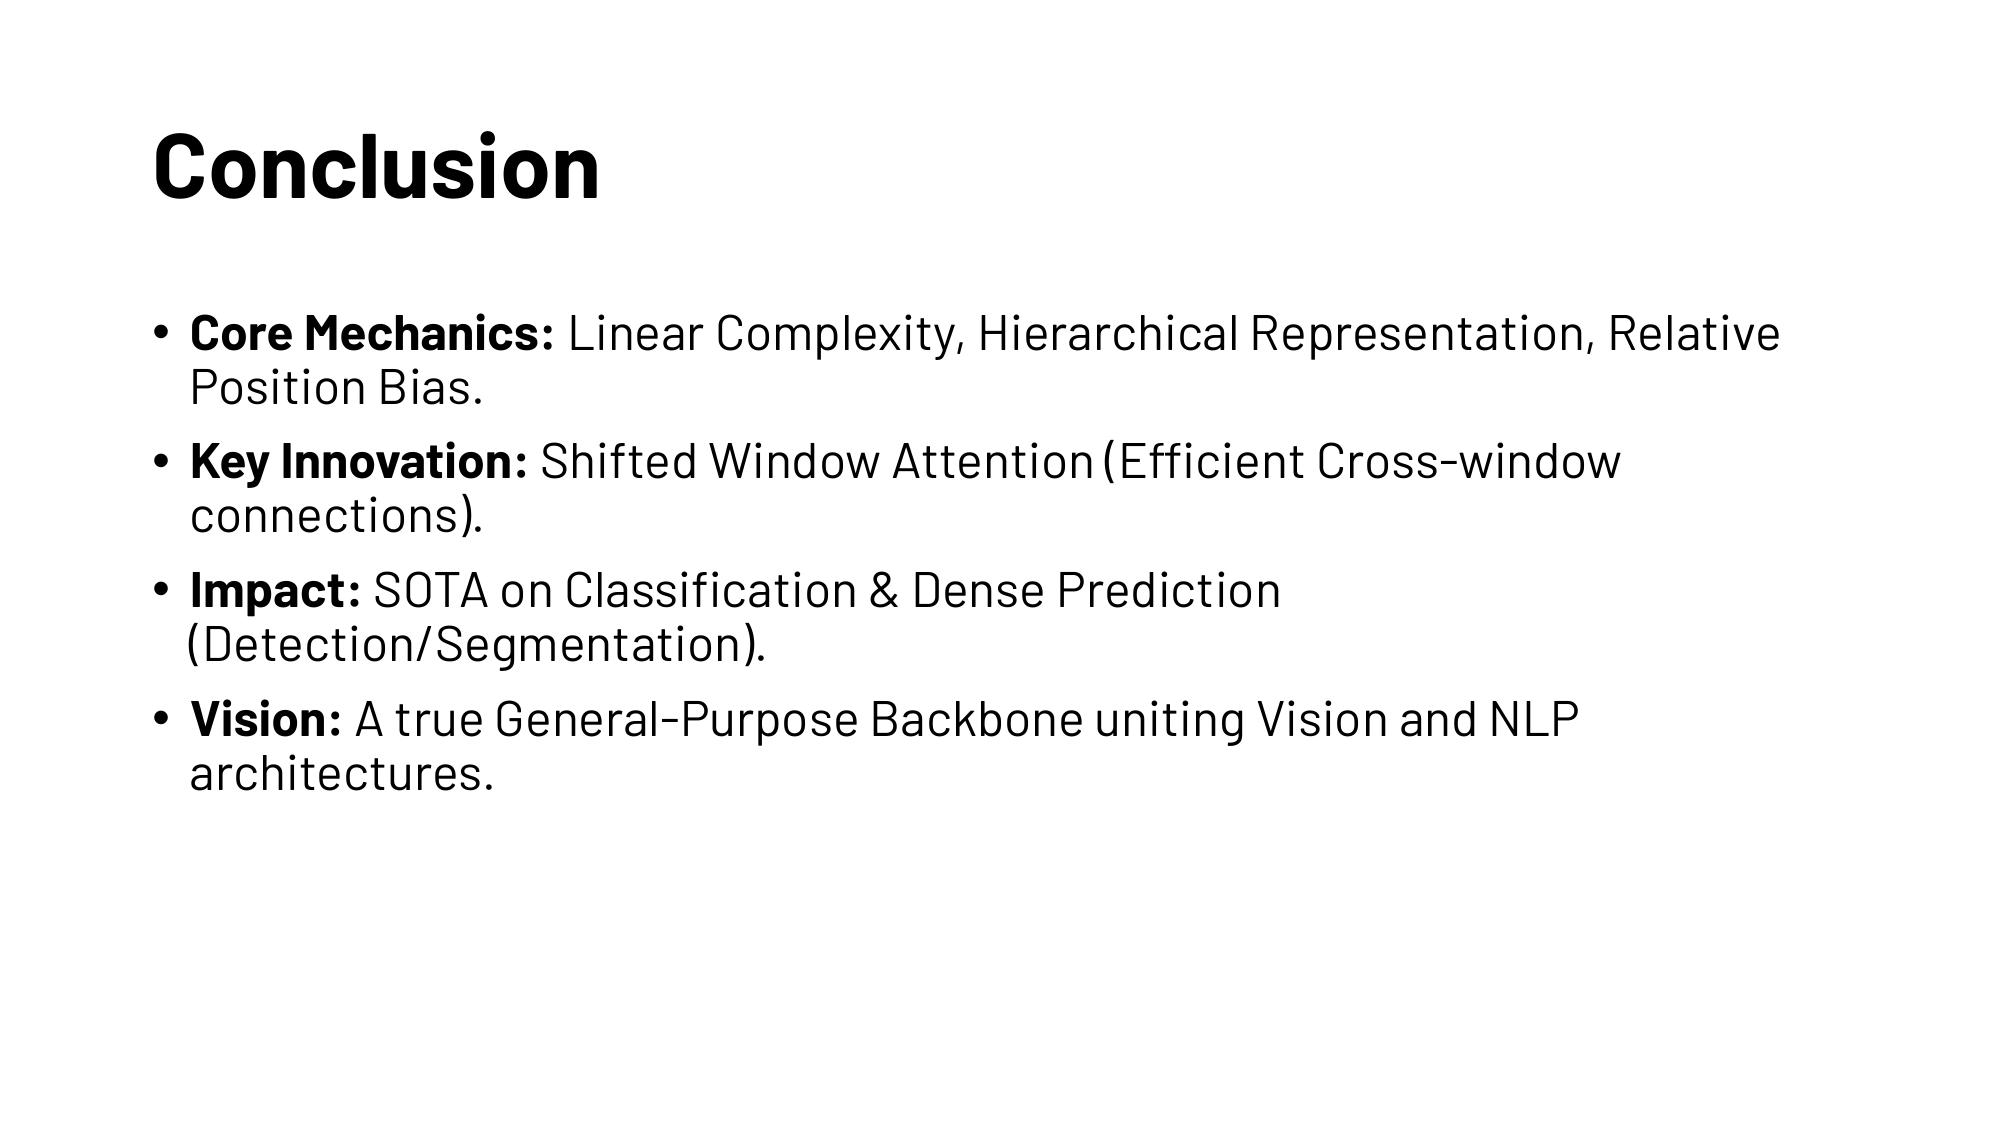

# Conclusion
Core Mechanics: Linear Complexity, Hierarchical Representation, Relative Position Bias.
Key Innovation: Shifted Window Attention (Efficient Cross-window connections).
Impact: SOTA on Classification & Dense Prediction (Detection/Segmentation).
Vision: A true General-Purpose Backbone uniting Vision and NLP architectures.